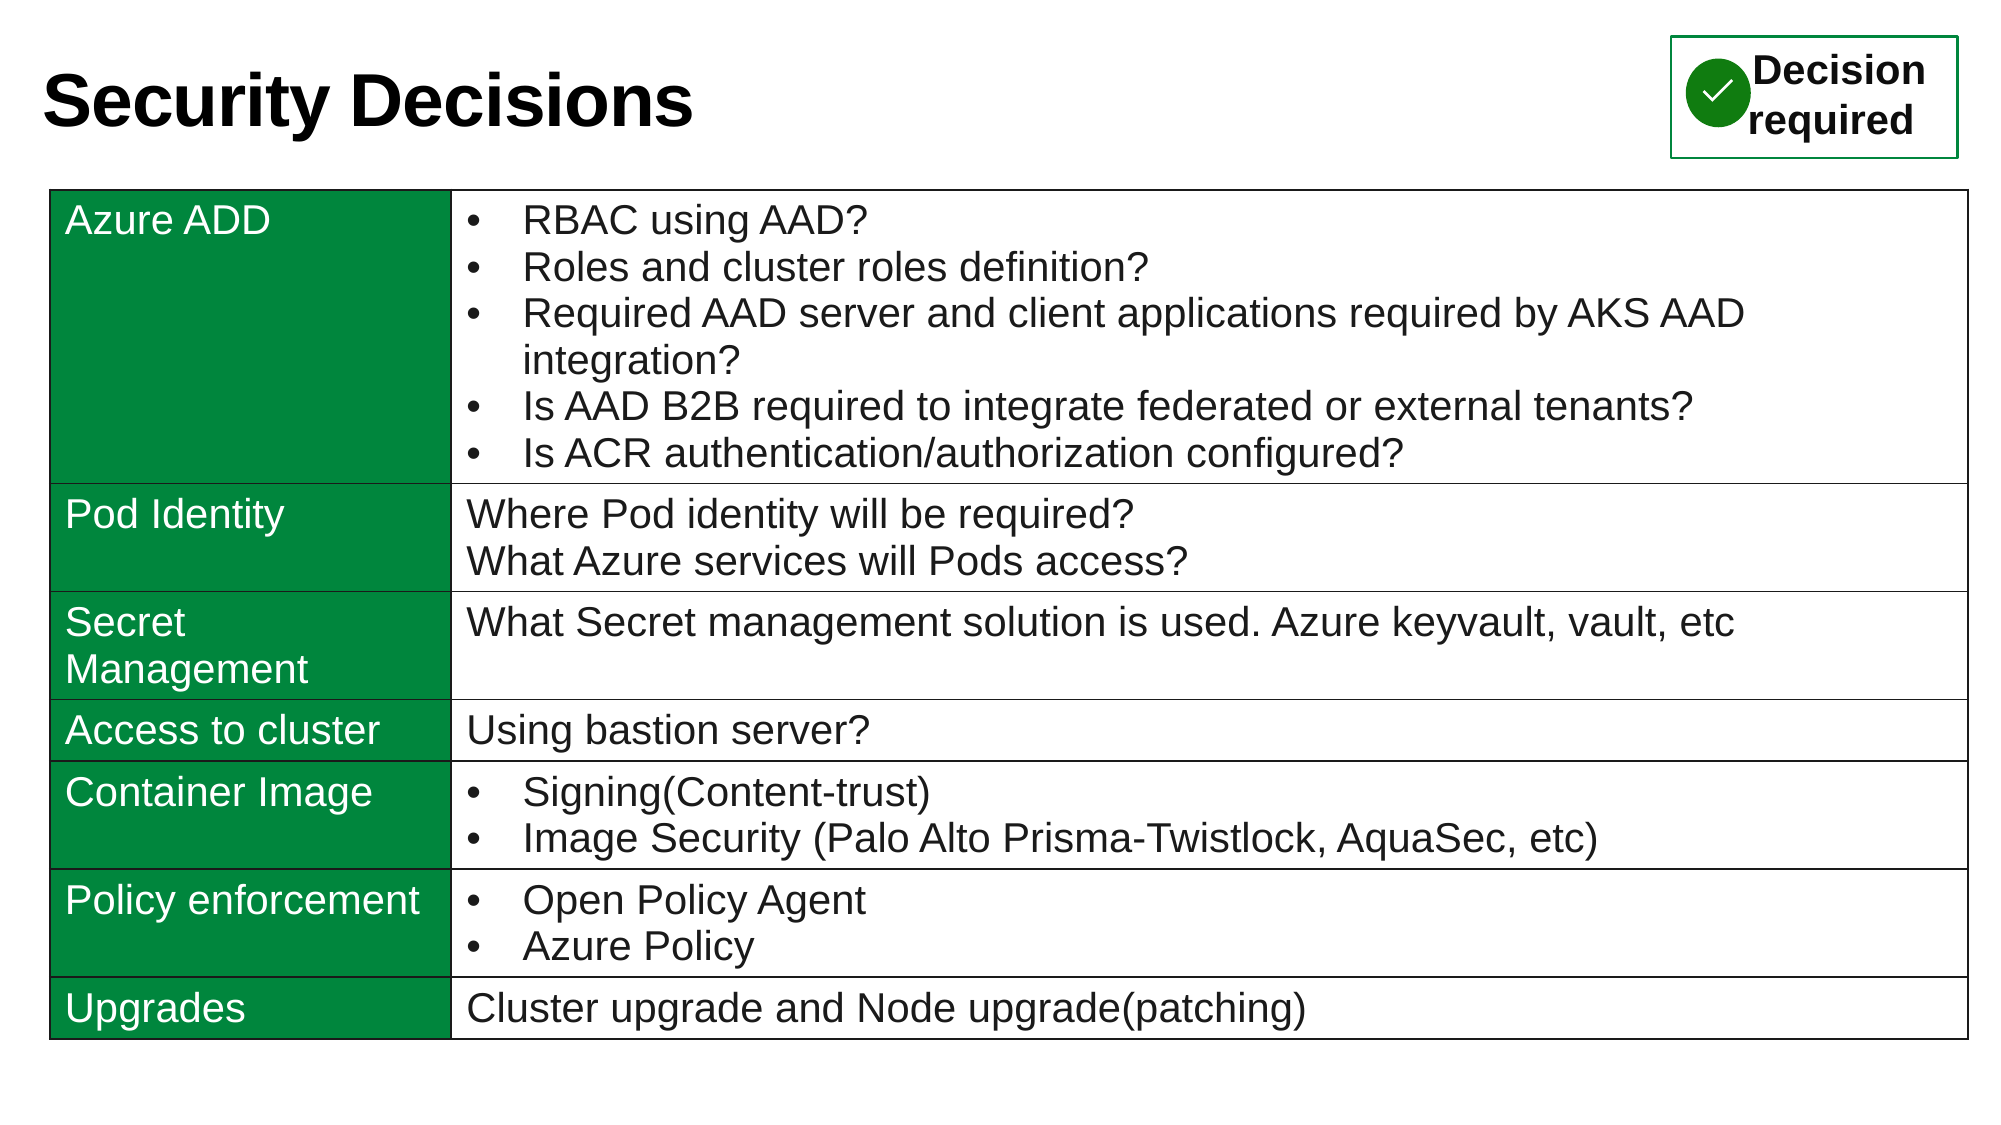

Decision required

# Security Decisions
| Azure ADD | RBAC using AAD? Roles and cluster roles definition? Required AAD server and client applications required by AKS AAD integration? Is AAD B2B required to integrate federated or external tenants? Is ACR authentication/authorization configured? |
| --- | --- |
| Pod Identity | Where Pod identity will be required? What Azure services will Pods access? |
| Secret Management | What Secret management solution is used. Azure keyvault, vault, etc |
| Access to cluster | Using bastion server? |
| Container Image | Signing(Content-trust) Image Security (Palo Alto Prisma-Twistlock, AquaSec, etc) |
| Policy enforcement | Open Policy Agent Azure Policy |
| Upgrades | Cluster upgrade and Node upgrade(patching) |